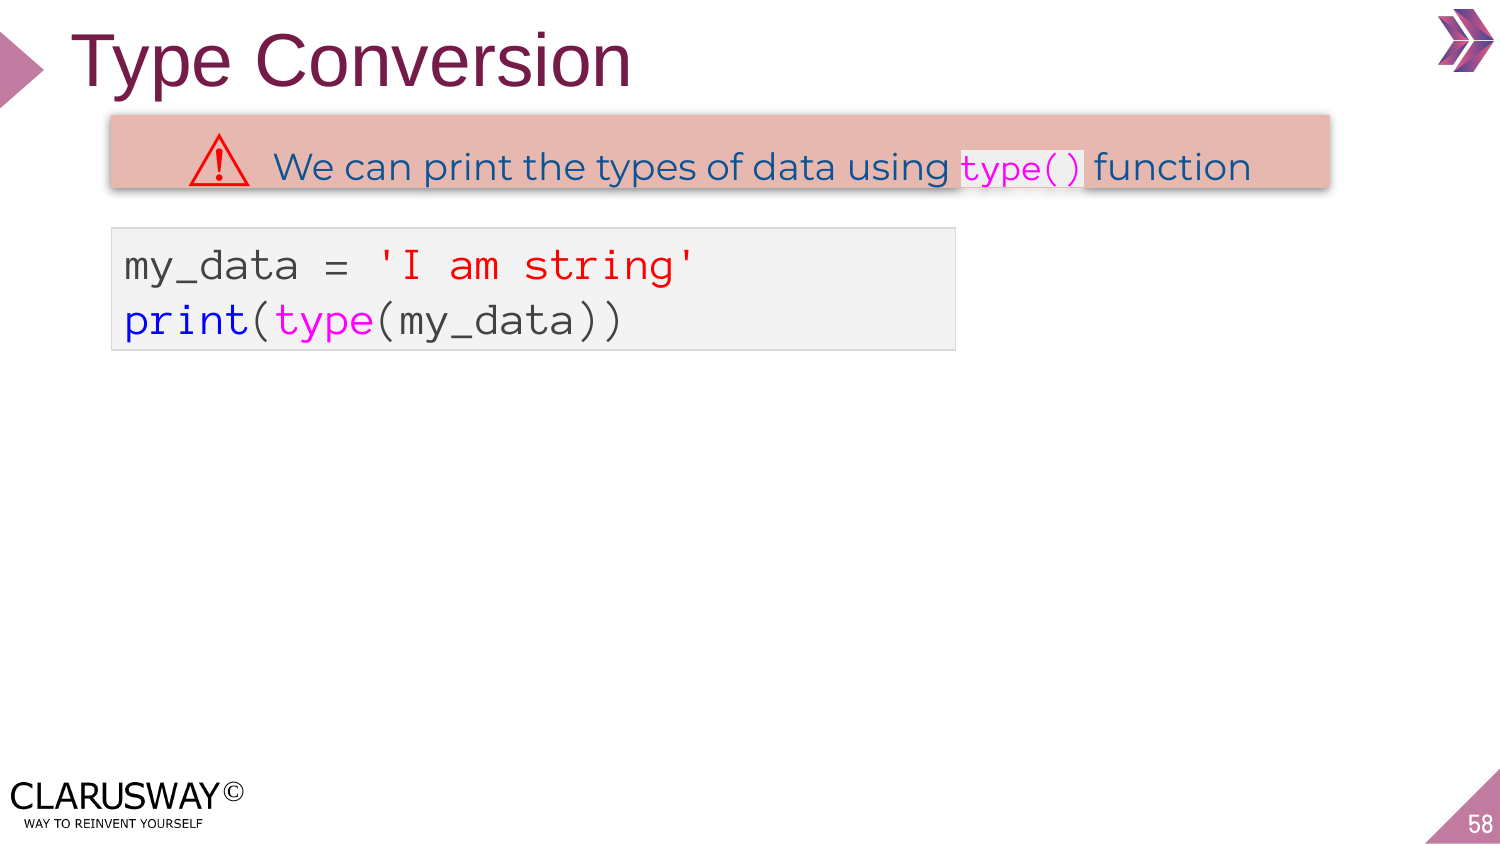

Type Conversion
⚠  We can print the types of data using type() function
my_data = 'I am string'
print(type(my_data))
58